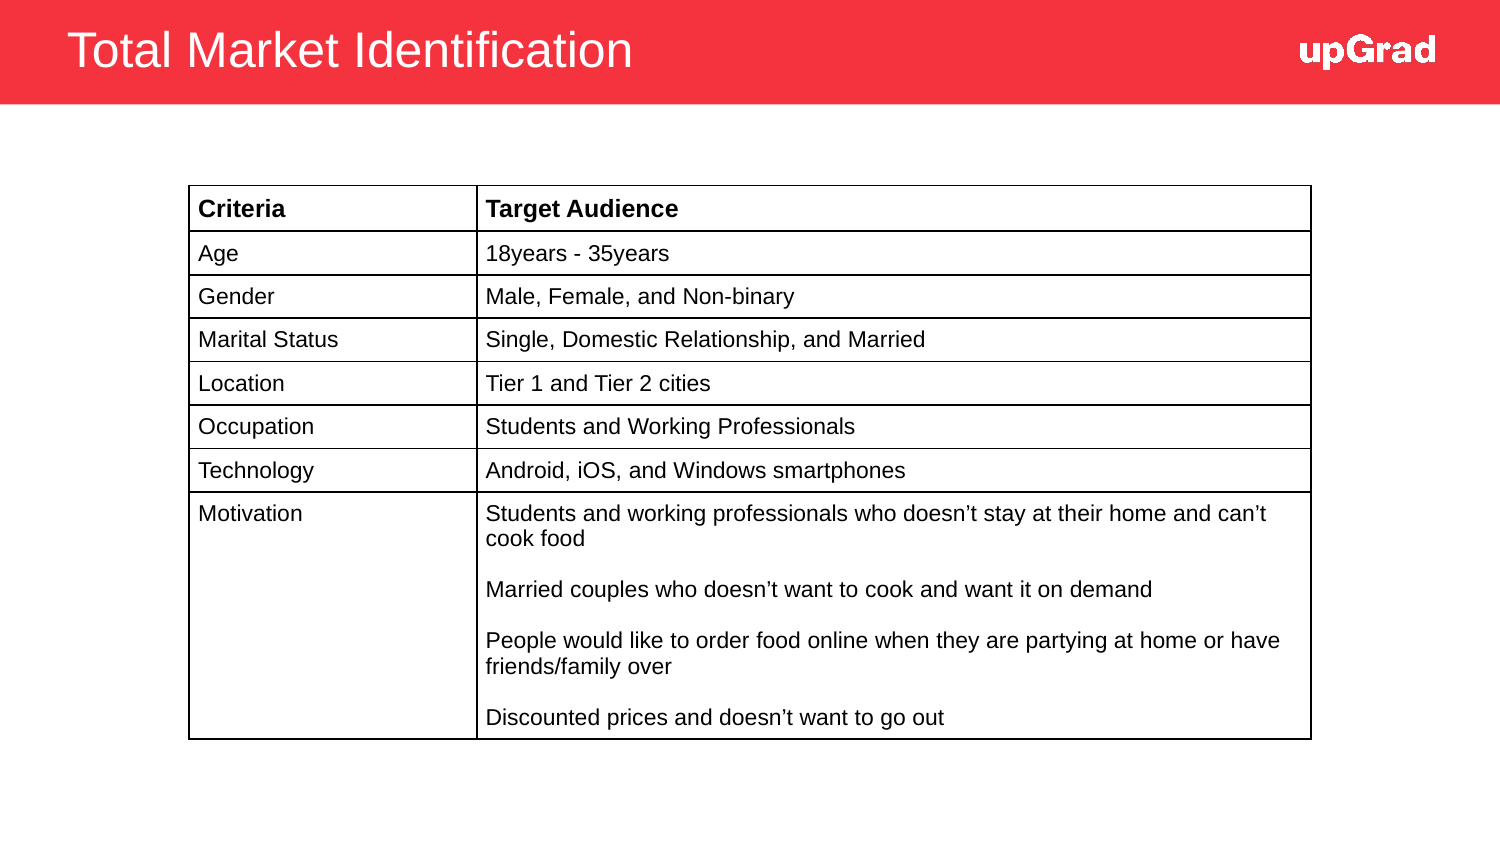

# Total Market Identification
| Criteria | Target Audience |
| --- | --- |
| Age | 18years - 35years |
| Gender | Male, Female, and Non-binary |
| Marital Status | Single, Domestic Relationship, and Married |
| Location | Tier 1 and Tier 2 cities |
| Occupation | Students and Working Professionals |
| Technology | Android, iOS, and Windows smartphones |
| Motivation | Students and working professionals who doesn’t stay at their home and can’t cook food Married couples who doesn’t want to cook and want it on demand People would like to order food online when they are partying at home or have friends/family over  Discounted prices and doesn’t want to go out |